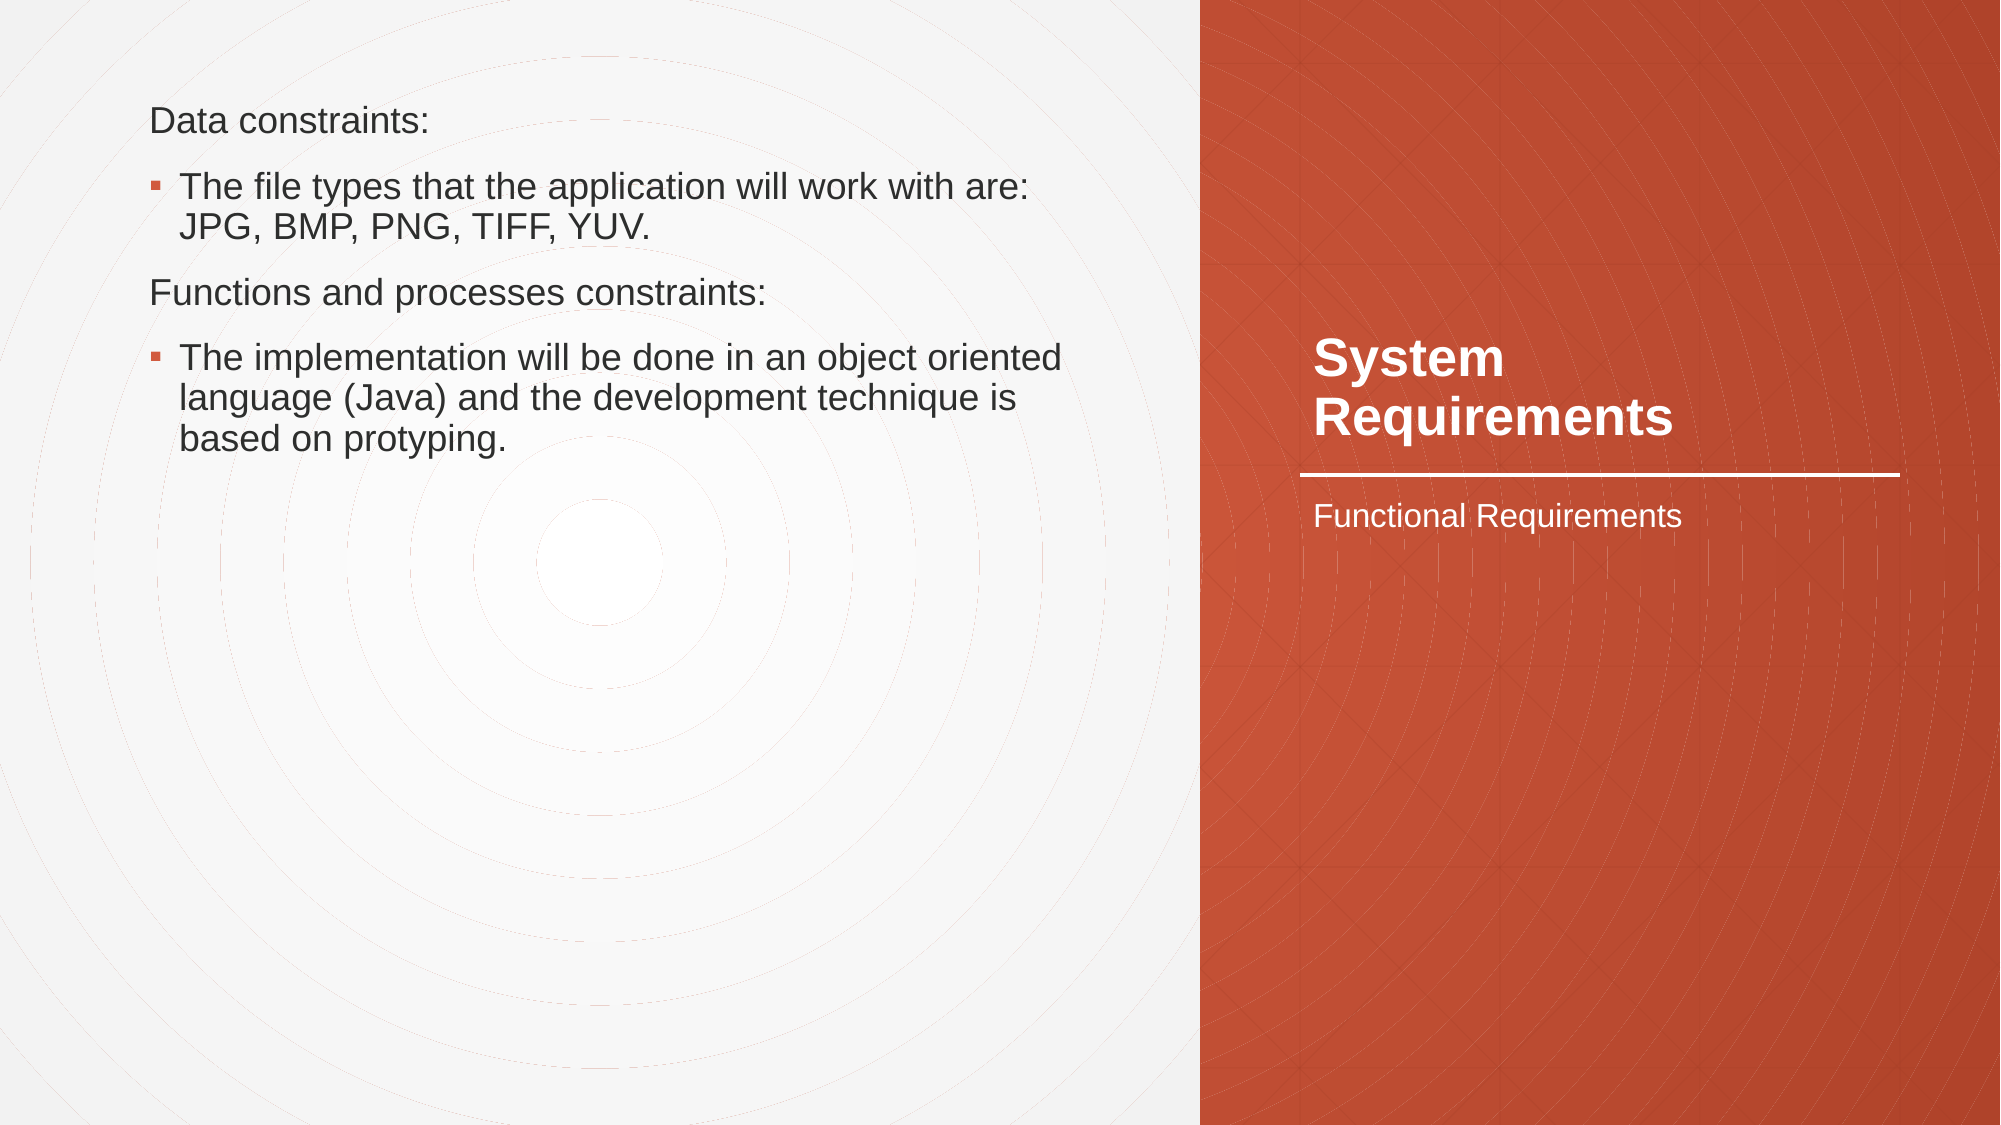

Data constraints:
The file types that the application will work with are: JPG, BMP, PNG, TIFF, YUV.
Functions and processes constraints:
The implementation will be done in an object oriented language (Java) and the development technique is based on protyping.

# System Requirements
Functional Requirements